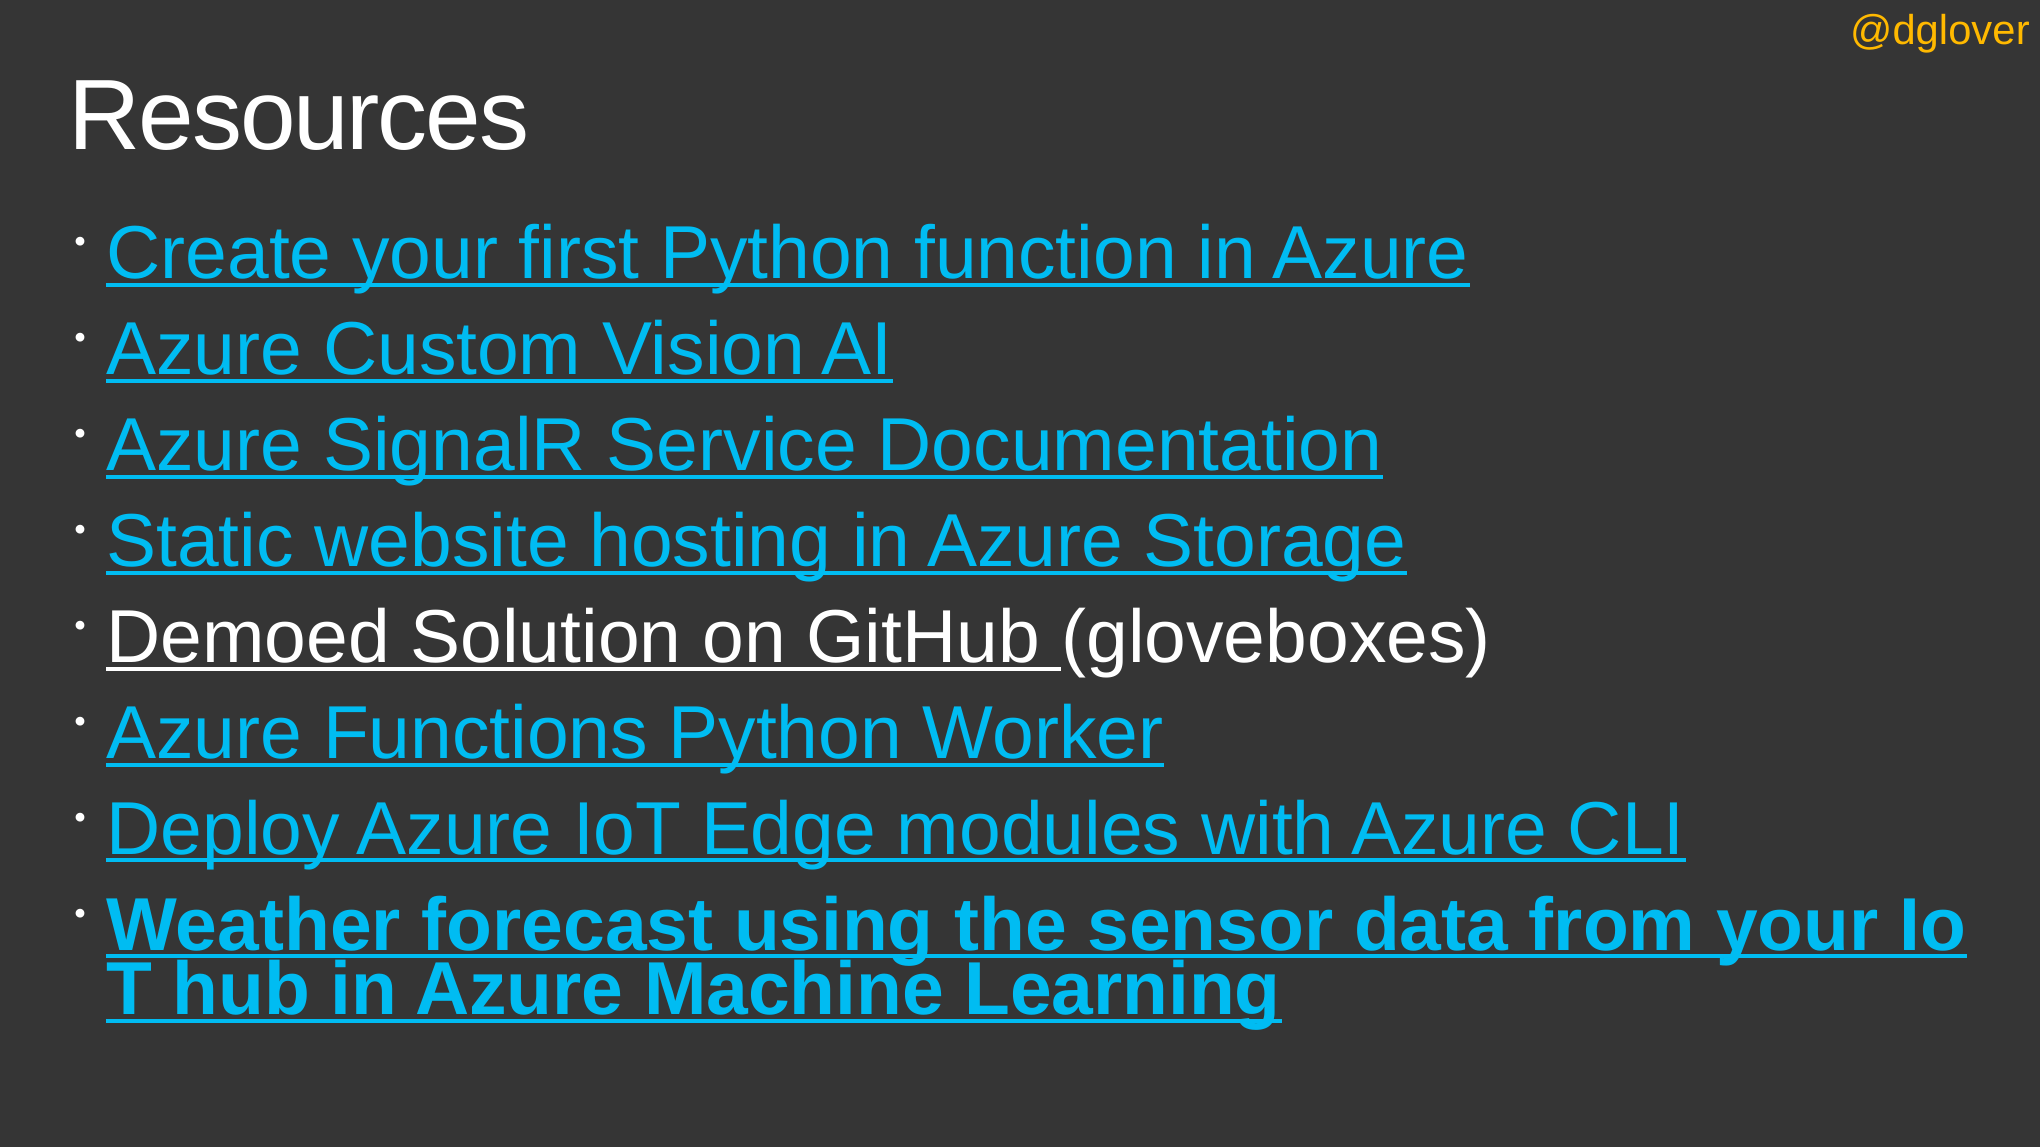

# Resources
Create your first Python function in Azure
Azure Custom Vision AI
Azure SignalR Service Documentation
Static website hosting in Azure Storage
Demoed Solution on GitHub (gloveboxes)
Azure Functions Python Worker
Deploy Azure IoT Edge modules with Azure CLI
Weather forecast using the sensor data from your IoT hub in Azure Machine Learning